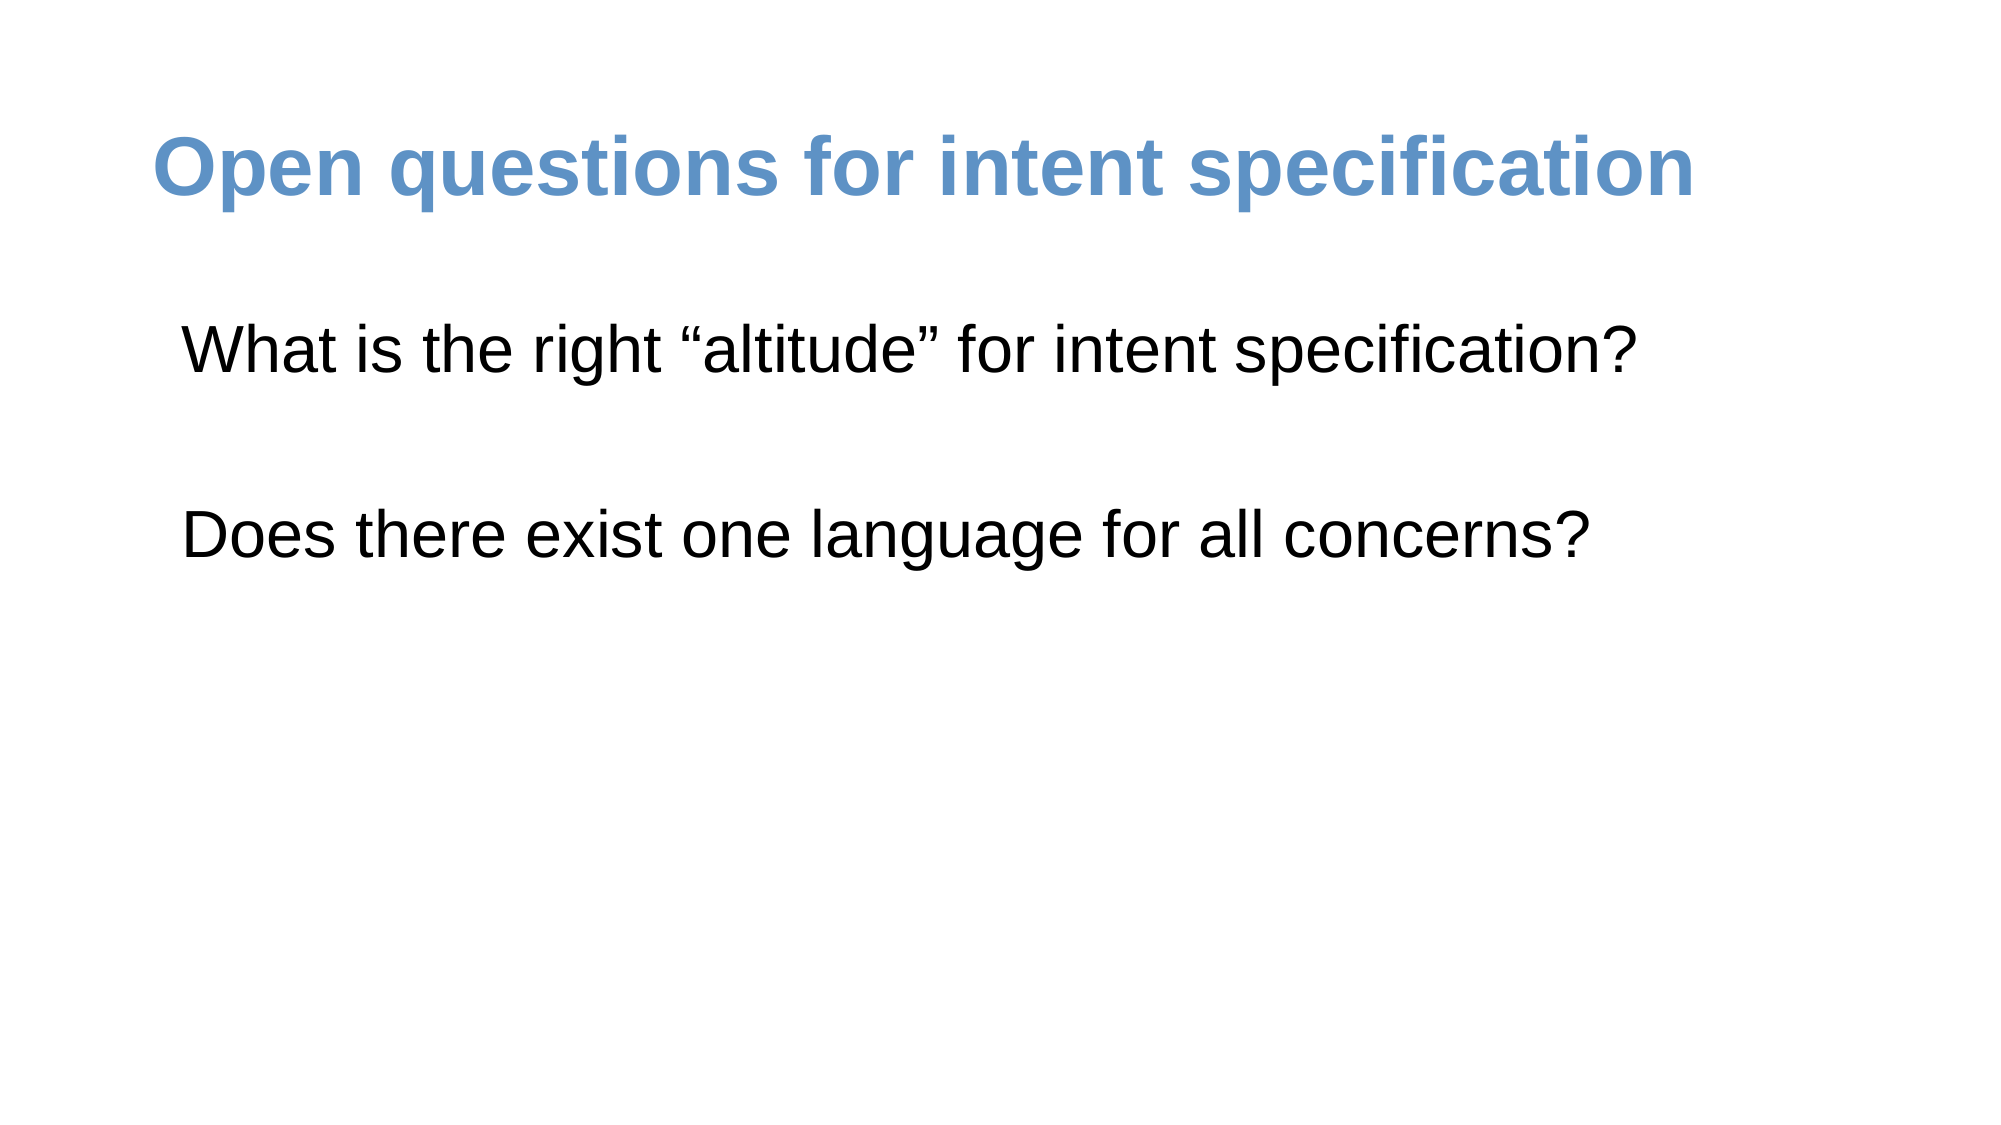

# Open questions for intent specification
What is the right “altitude” for intent specification?

Does there exist one language for all concerns?